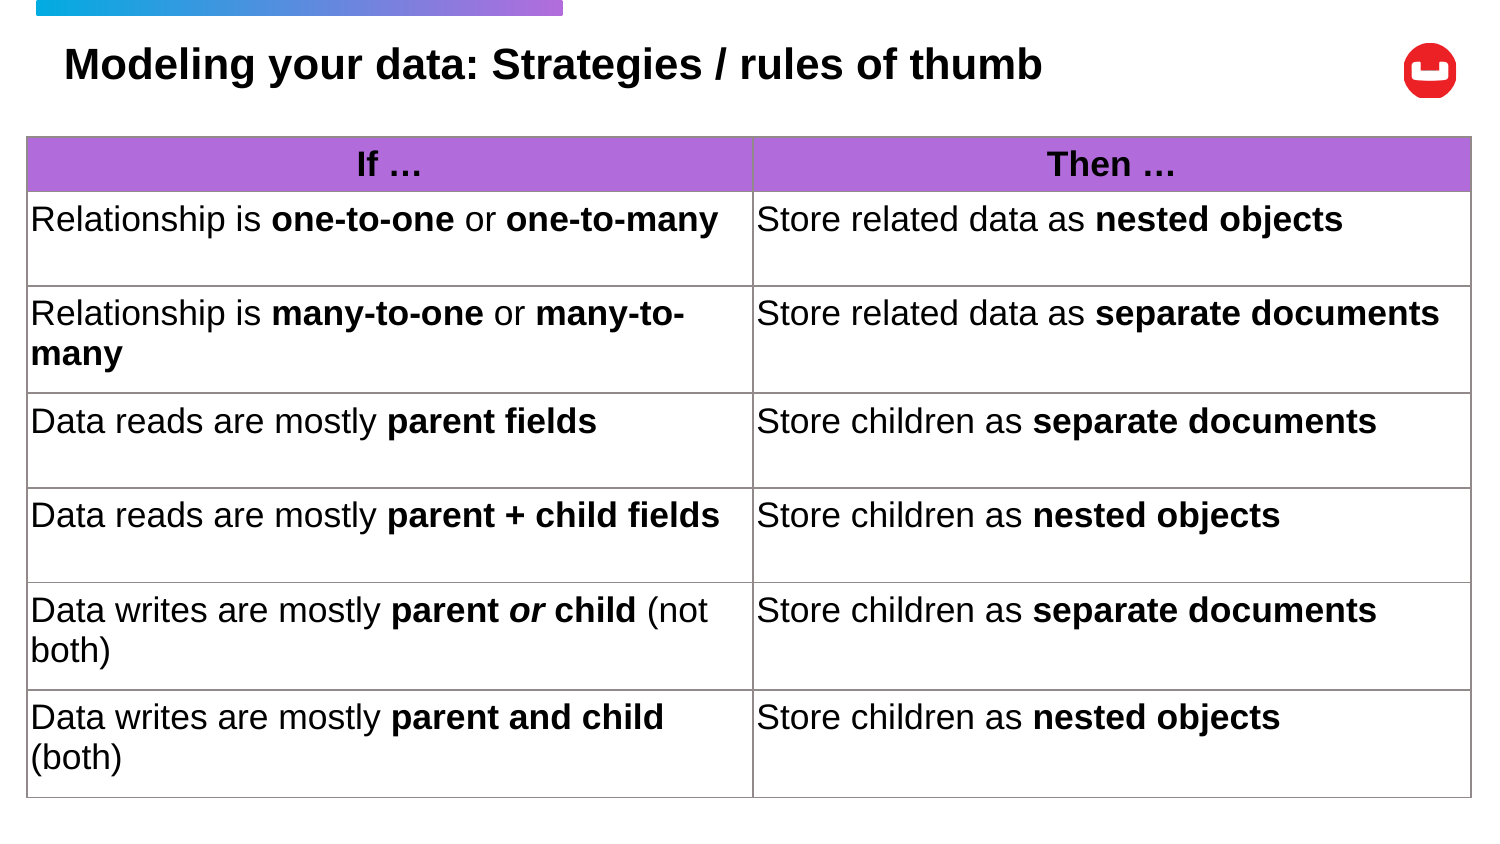

# Modeling your data: Strategies / rules of thumb
| If … | Then … |
| --- | --- |
| Relationship is one-to-one or one-to-many | Store related data as nested objects |
| Relationship is many-to-one or many-to-many | Store related data as separate documents |
| Data reads are mostly parent fields | Store children as separate documents |
| Data reads are mostly parent + child fields | Store children as nested objects |
| Data writes are mostly parent or child (not both) | Store children as separate documents |
| Data writes are mostly parent and child (both) | Store children as nested objects |